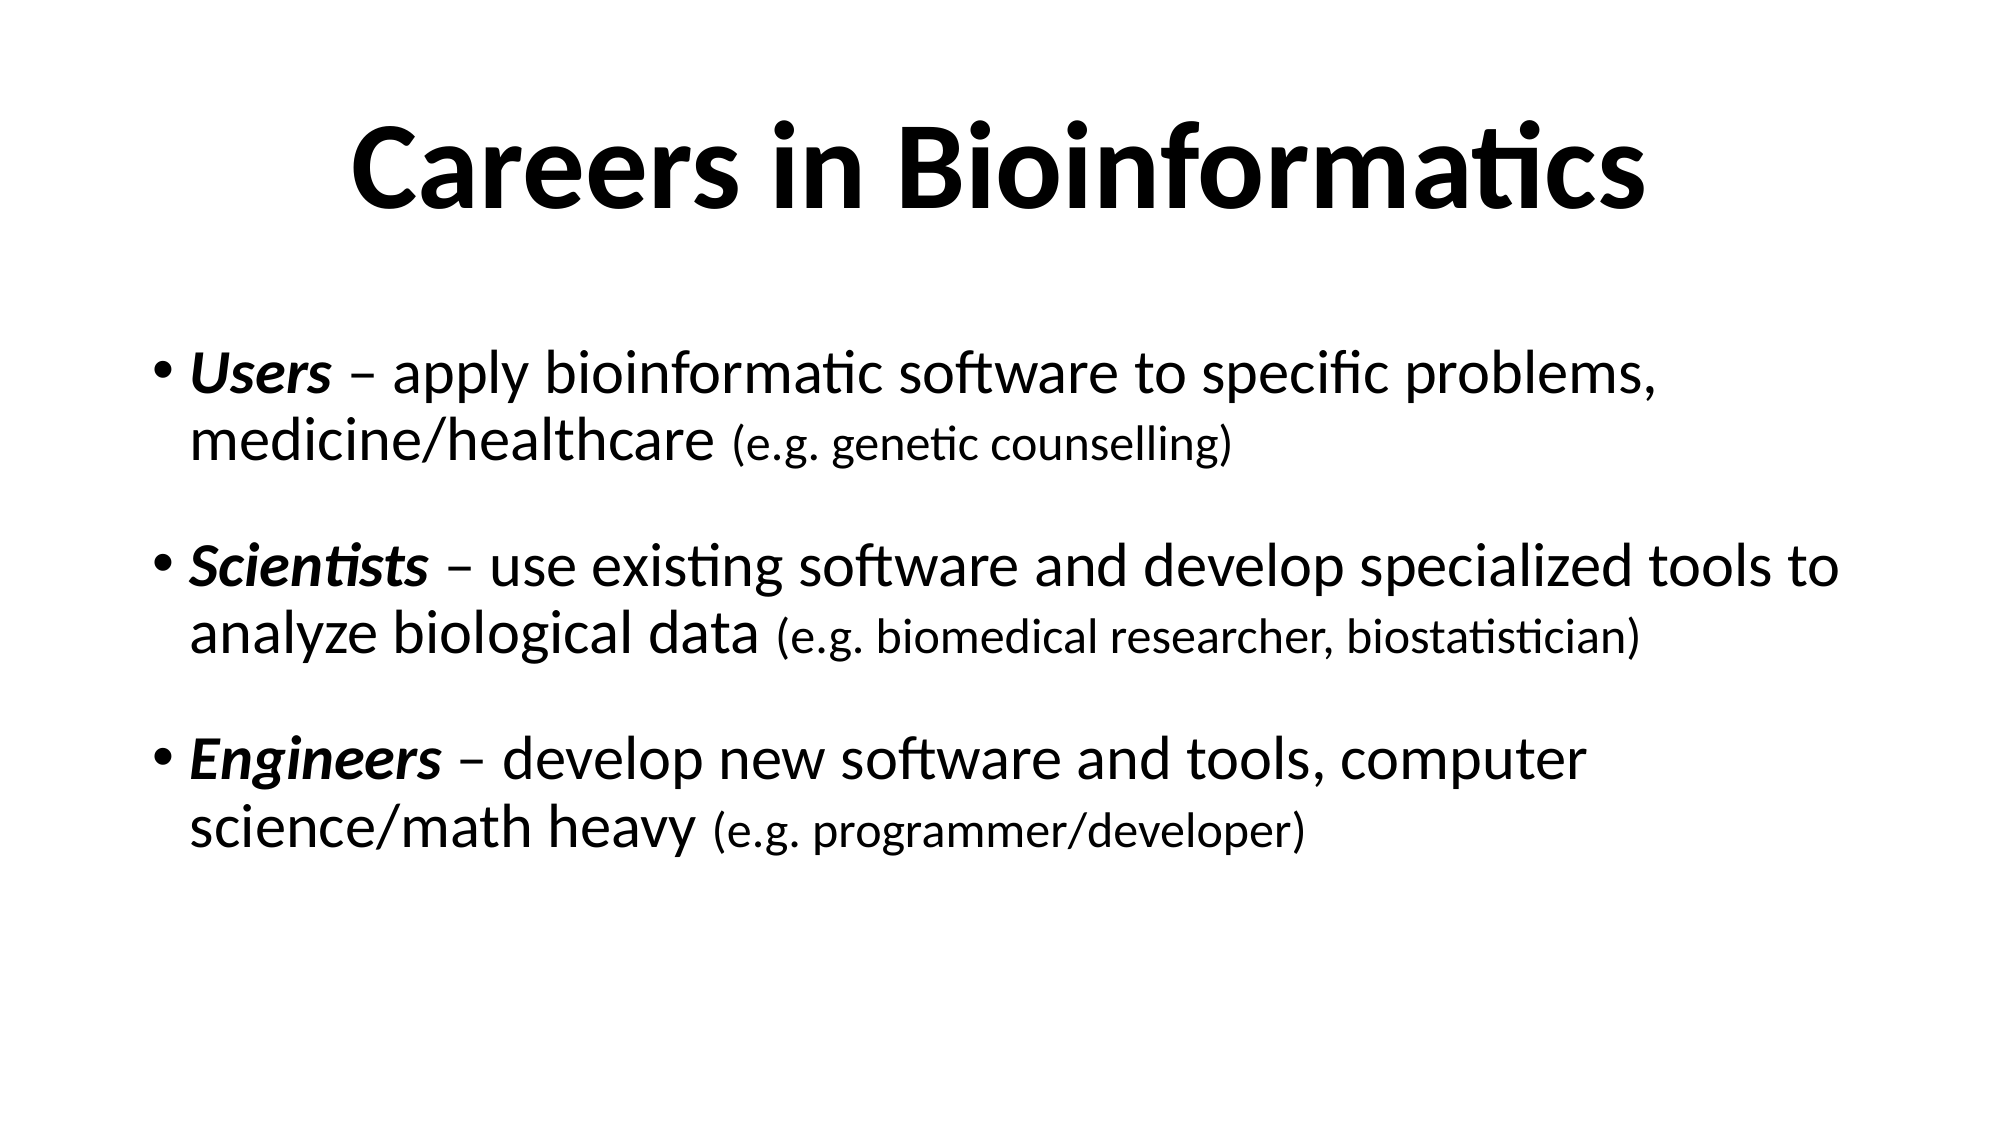

# Careers in Bioinformatics
Users – apply bioinformatic software to specific problems, medicine/healthcare (e.g. genetic counselling)
Scientists – use existing software and develop specialized tools to analyze biological data (e.g. biomedical researcher, biostatistician)
Engineers – develop new software and tools, computer science/math heavy (e.g. programmer/developer)